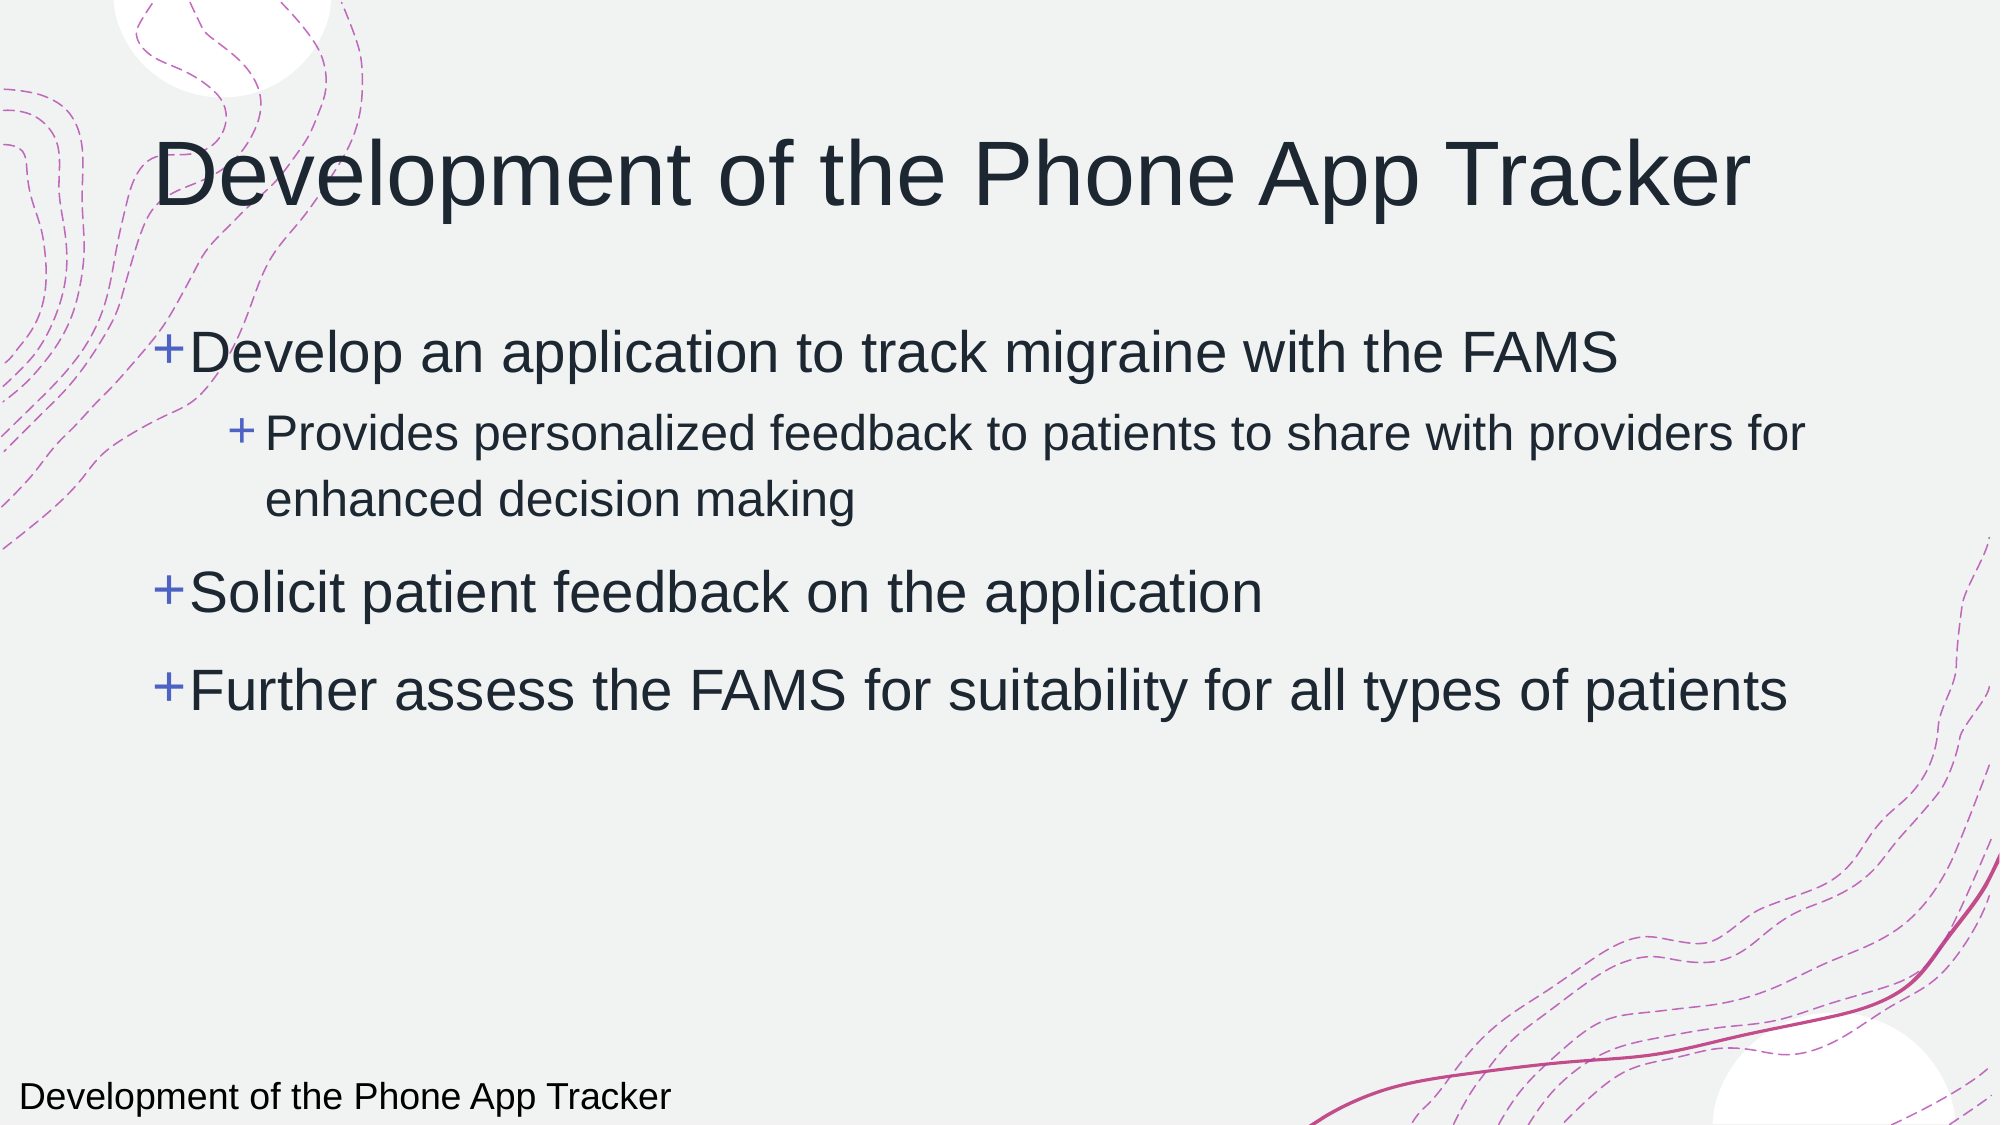

# Development of the Phone App Tracker
Develop an application to track migraine with the FAMS
Provides personalized feedback to patients to share with providers for enhanced decision making
Solicit patient feedback on the application
Further assess the FAMS for suitability for all types of patients

Development of the Phone App Tracker